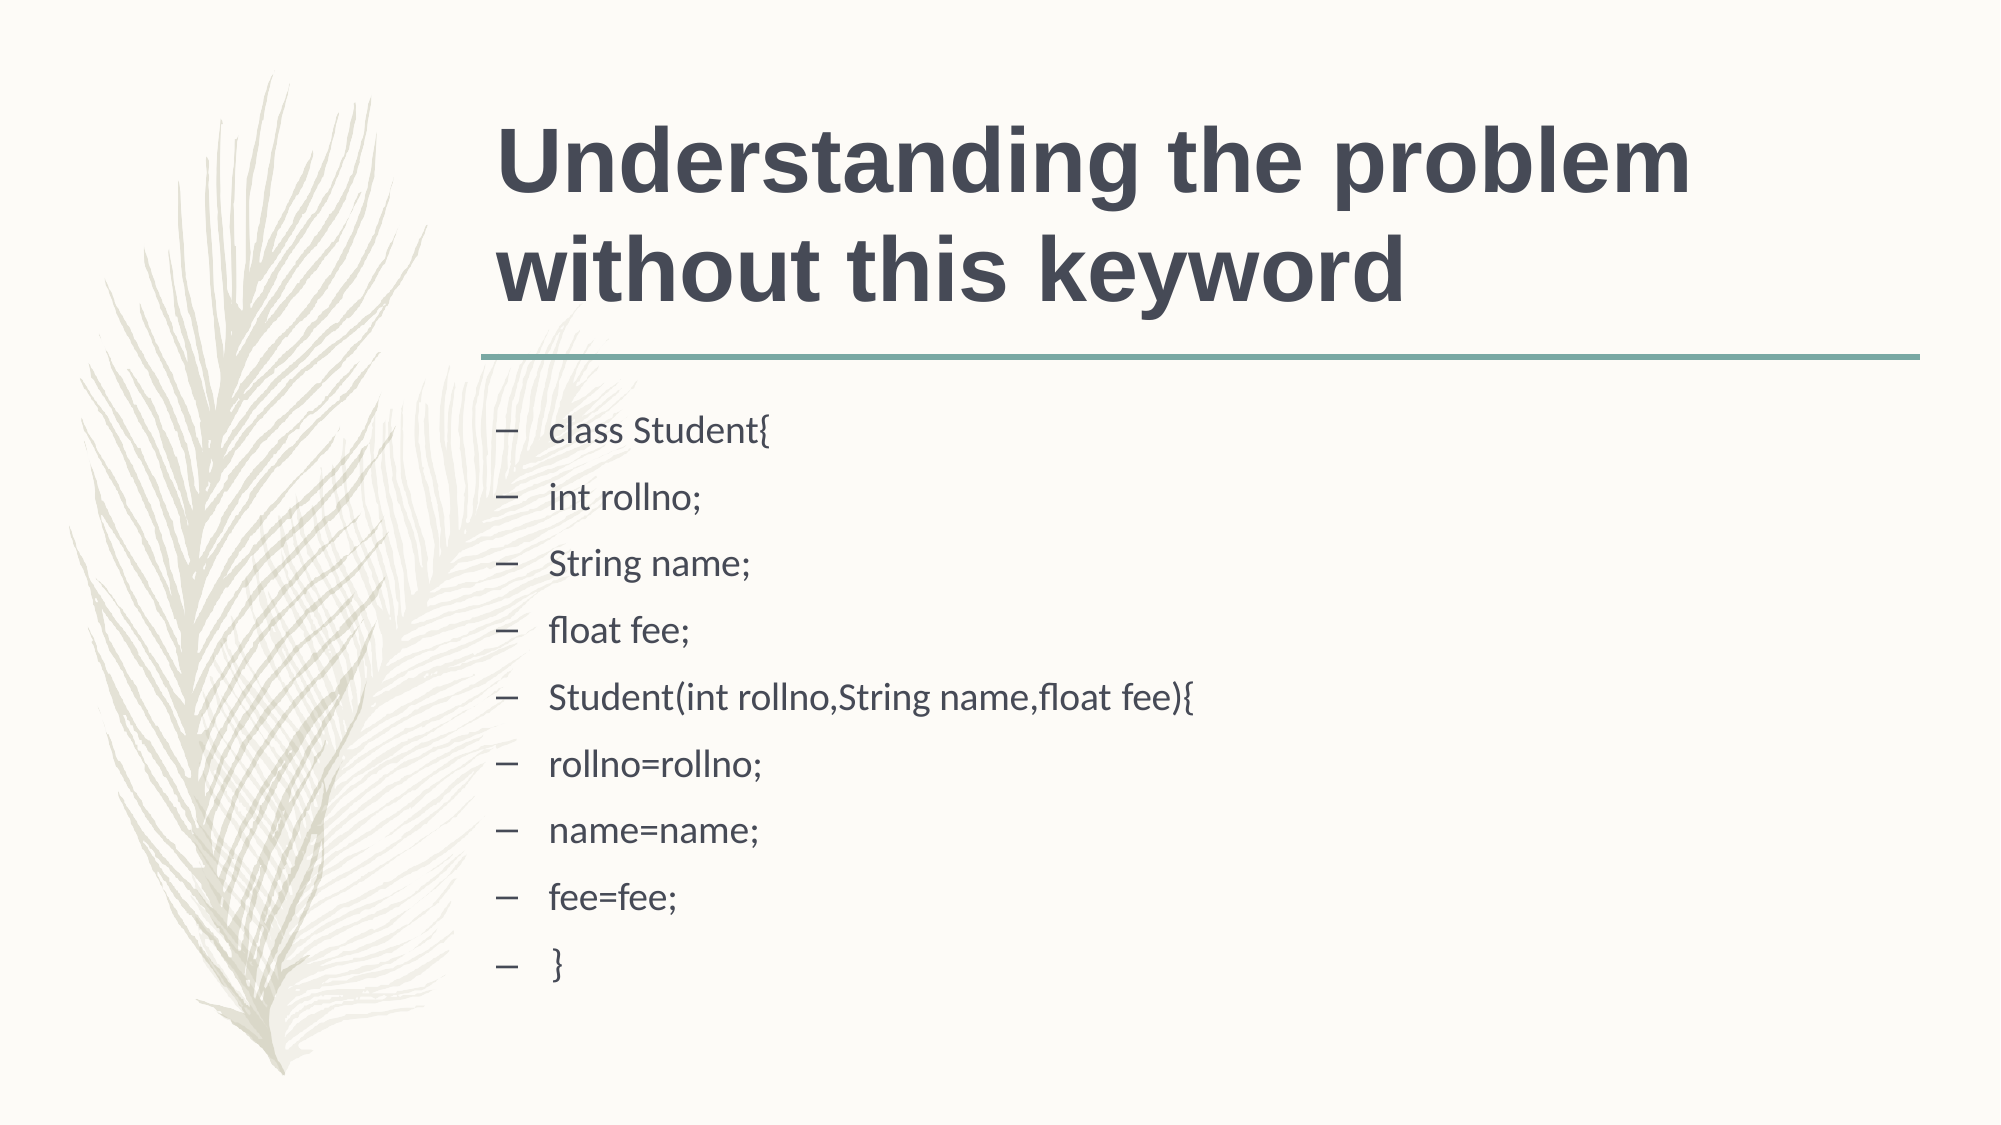

# Understanding the problem  without this keyword
class Student{
int rollno;
String name;
float fee;
Student(int rollno,String name,float fee){
rollno=rollno;
name=name;
fee=fee;
–	}